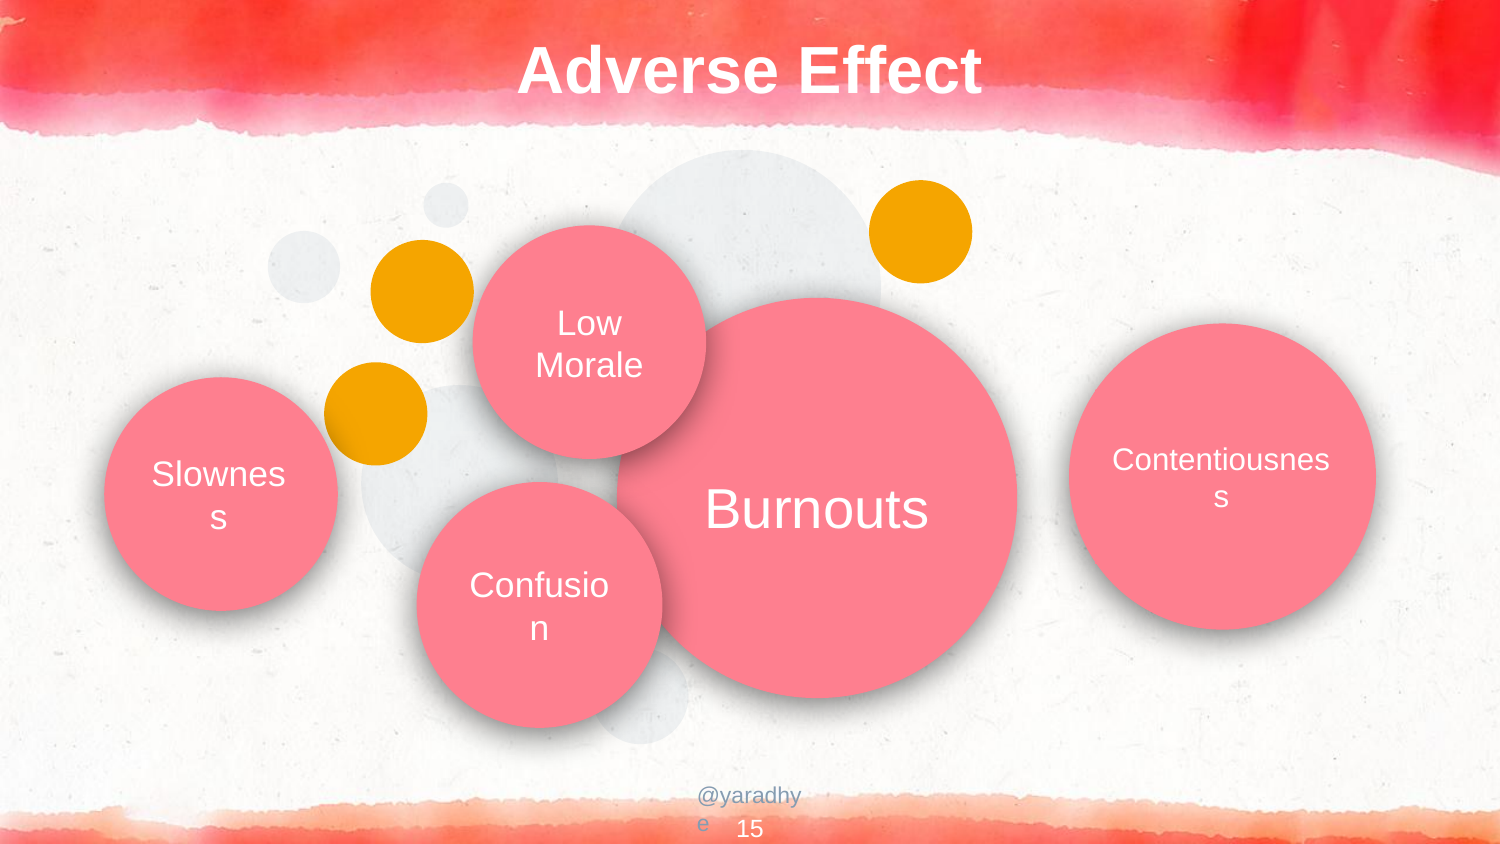

# Adverse Effect

Low Morale

Burnouts

Contentiousness

Slowness

Confusion
15